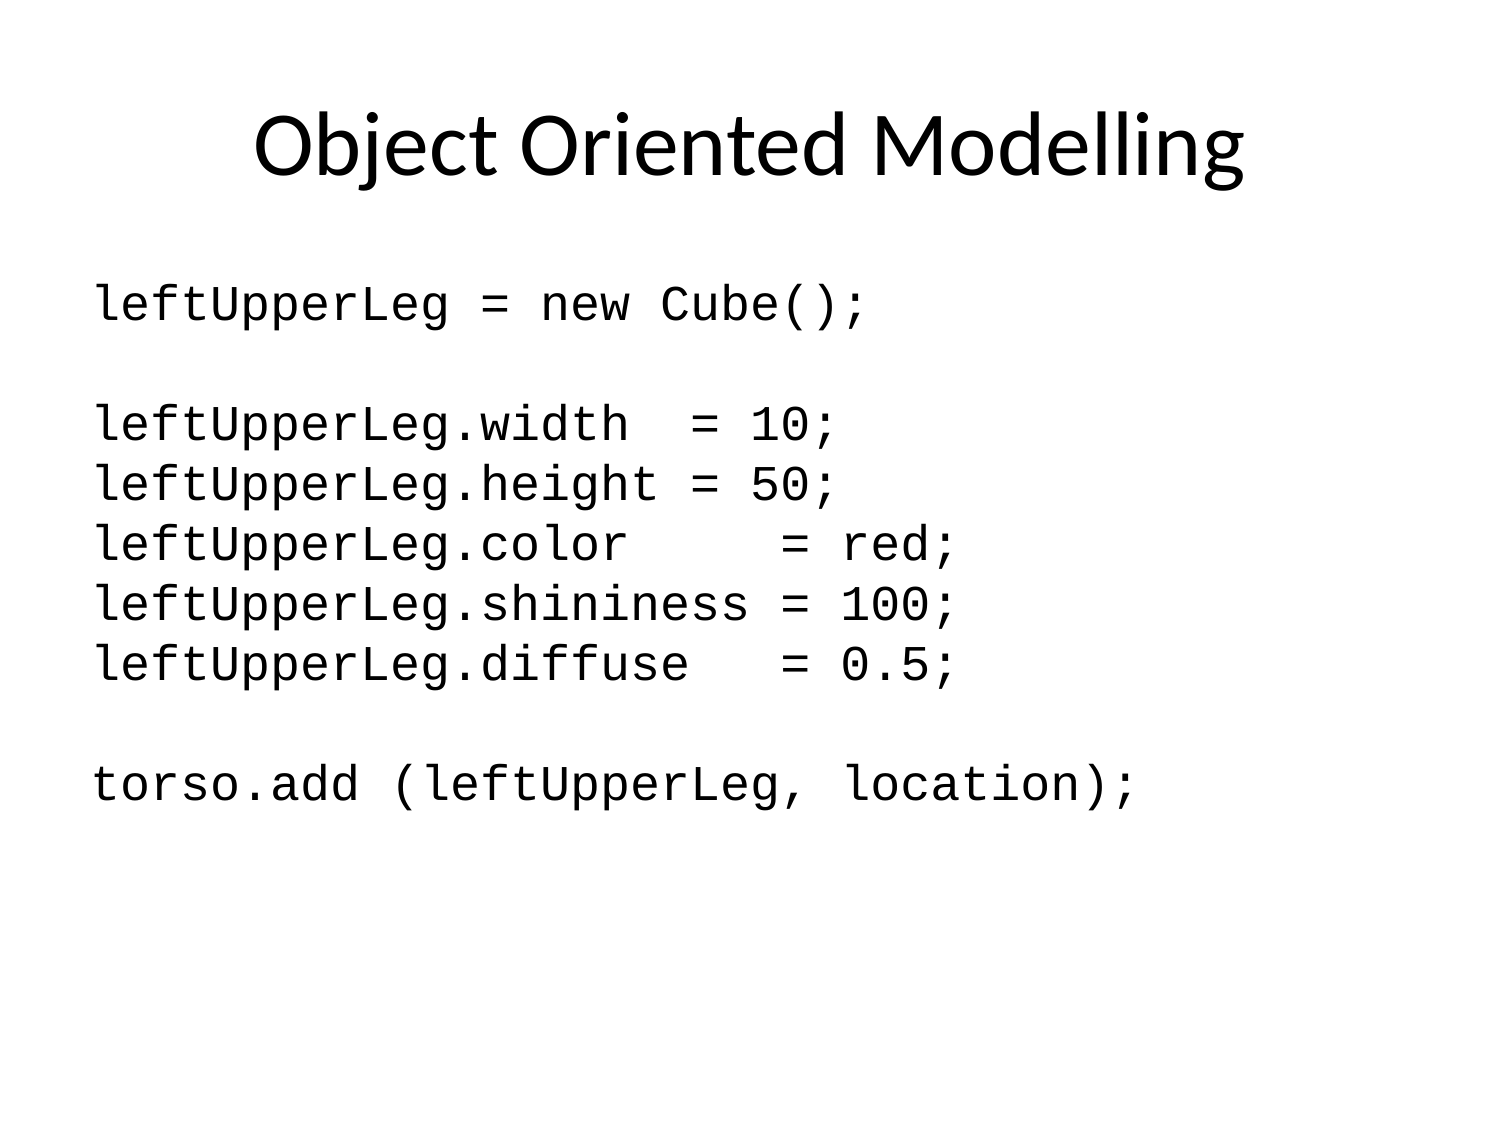

# Object Oriented Modelling
leftUpperLeg = new Cube();

leftUpperLeg.width  = 10;
leftUpperLeg.height = 50;
leftUpperLeg.color     = red;
leftUpperLeg.shininess = 100;
leftUpperLeg.diffuse   = 0.5;

torso.add (leftUpperLeg, location);